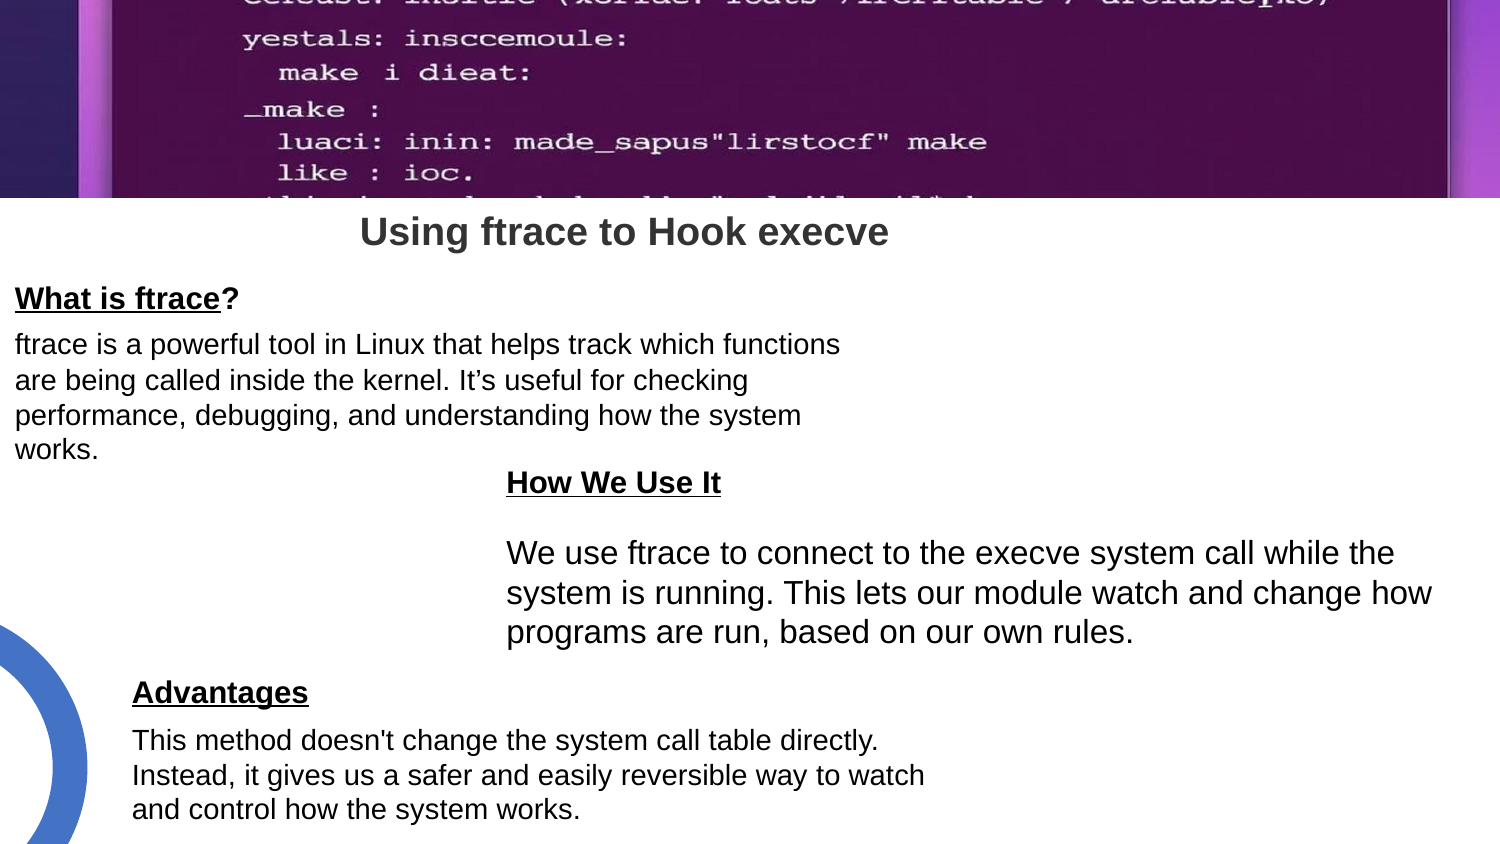

Using ftrace to Hook execve
What is ftrace?
ftrace is a powerful tool in Linux that helps track which functions are being called inside the kernel. It’s useful for checking performance, debugging, and understanding how the system works.
How We Use It
We use ftrace to connect to the execve system call while the system is running. This lets our module watch and change how programs are run, based on our own rules.
Advantages

This method doesn't change the system call table directly. Instead, it gives us a safer and easily reversible way to watch and control how the system works.